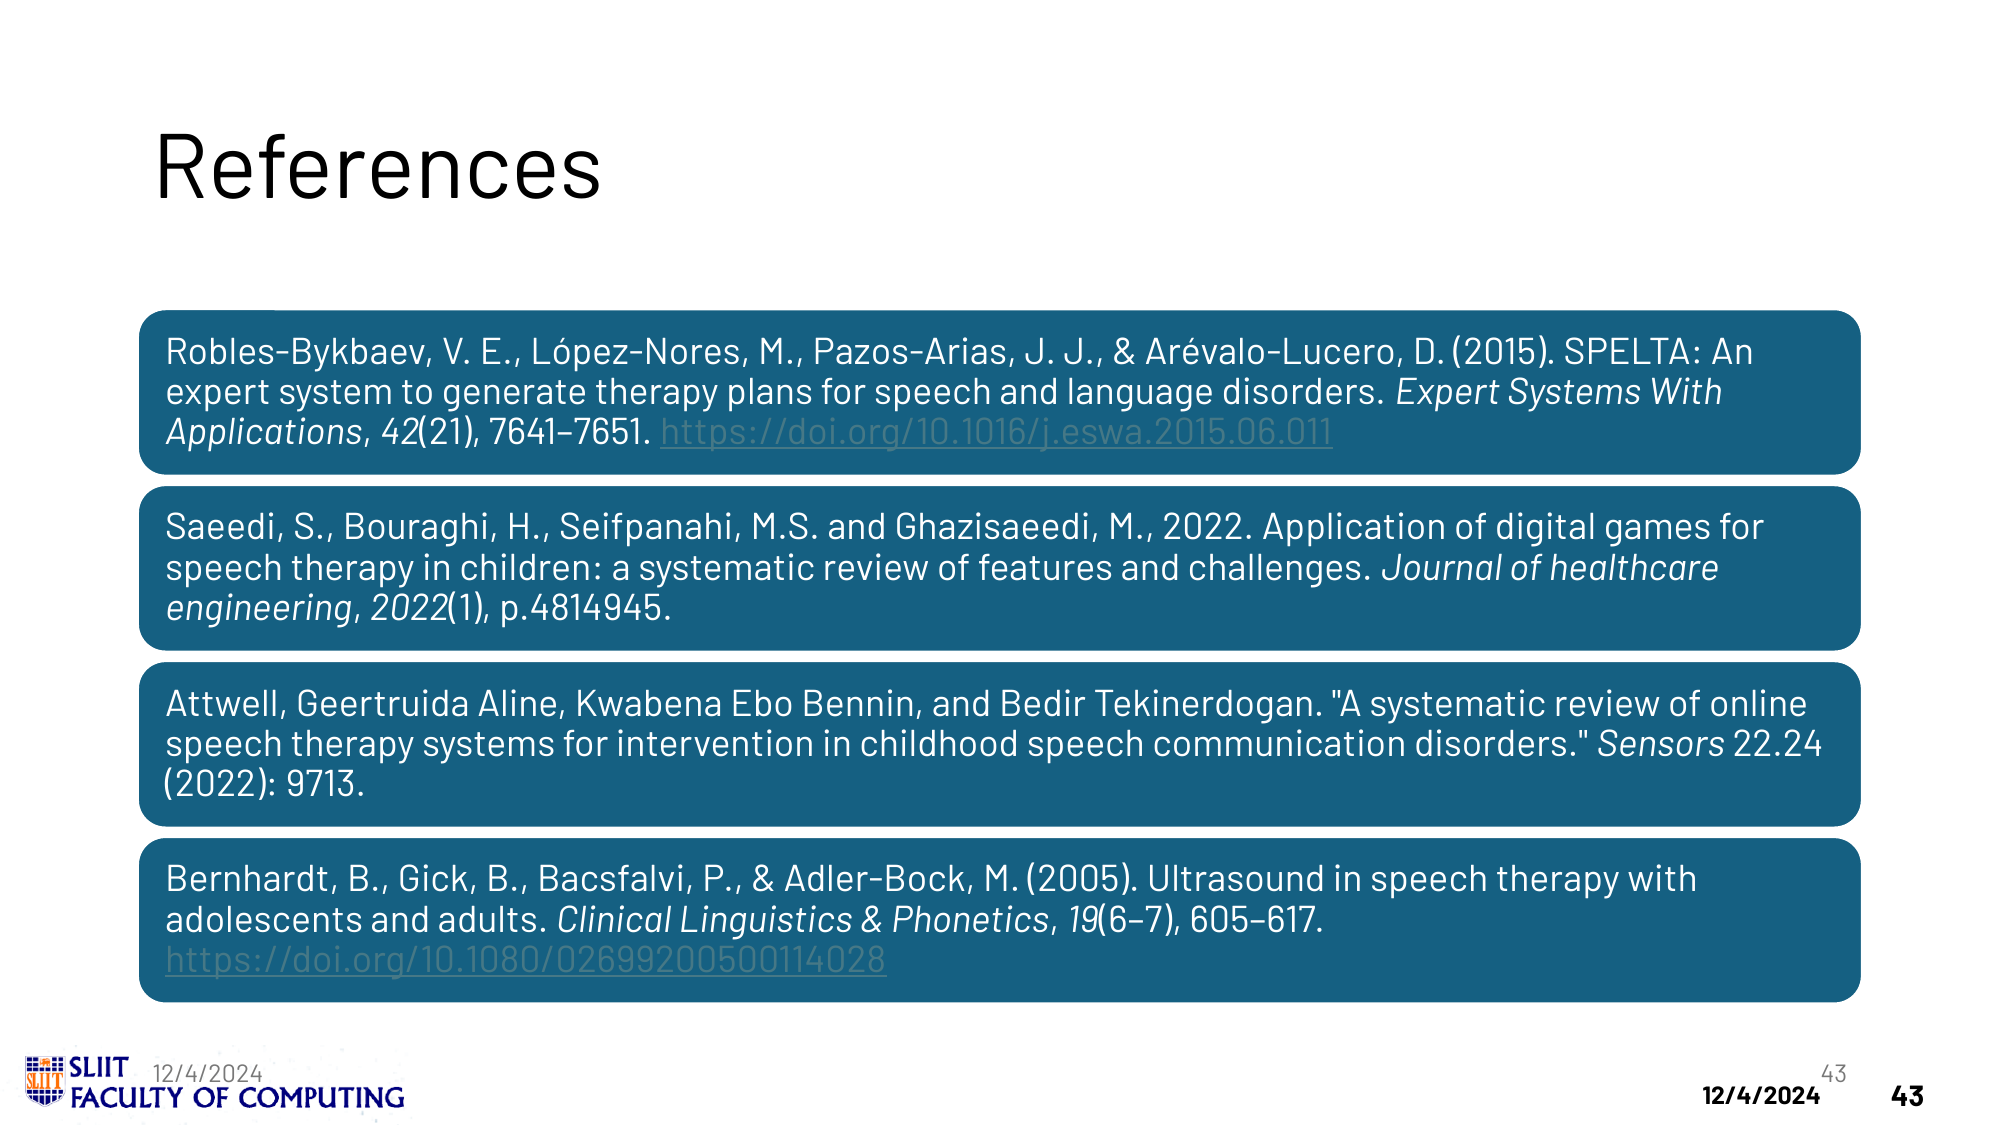

# References
Robles-Bykbaev, V. E., López-Nores, M., Pazos-Arias, J. J., & Arévalo-Lucero, D. (2015). SPELTA: An expert system to generate therapy plans for speech and language disorders. Expert Systems With Applications, 42(21), 7641–7651. https://doi.org/10.1016/j.eswa.2015.06.011
Saeedi, S., Bouraghi, H., Seifpanahi, M.S. and Ghazisaeedi, M., 2022. Application of digital games for speech therapy in children: a systematic review of features and challenges. Journal of healthcare engineering, 2022(1), p.4814945.
Attwell, Geertruida Aline, Kwabena Ebo Bennin, and Bedir Tekinerdogan. "A systematic review of online speech therapy systems for intervention in childhood speech communication disorders." Sensors 22.24 (2022): 9713.
Bernhardt, B., Gick, B., Bacsfalvi, P., & Adler‐Bock, M. (2005). Ultrasound in speech therapy with adolescents and adults. Clinical Linguistics & Phonetics, 19(6–7), 605–617. https://doi.org/10.1080/02699200500114028
12/4/2024
43